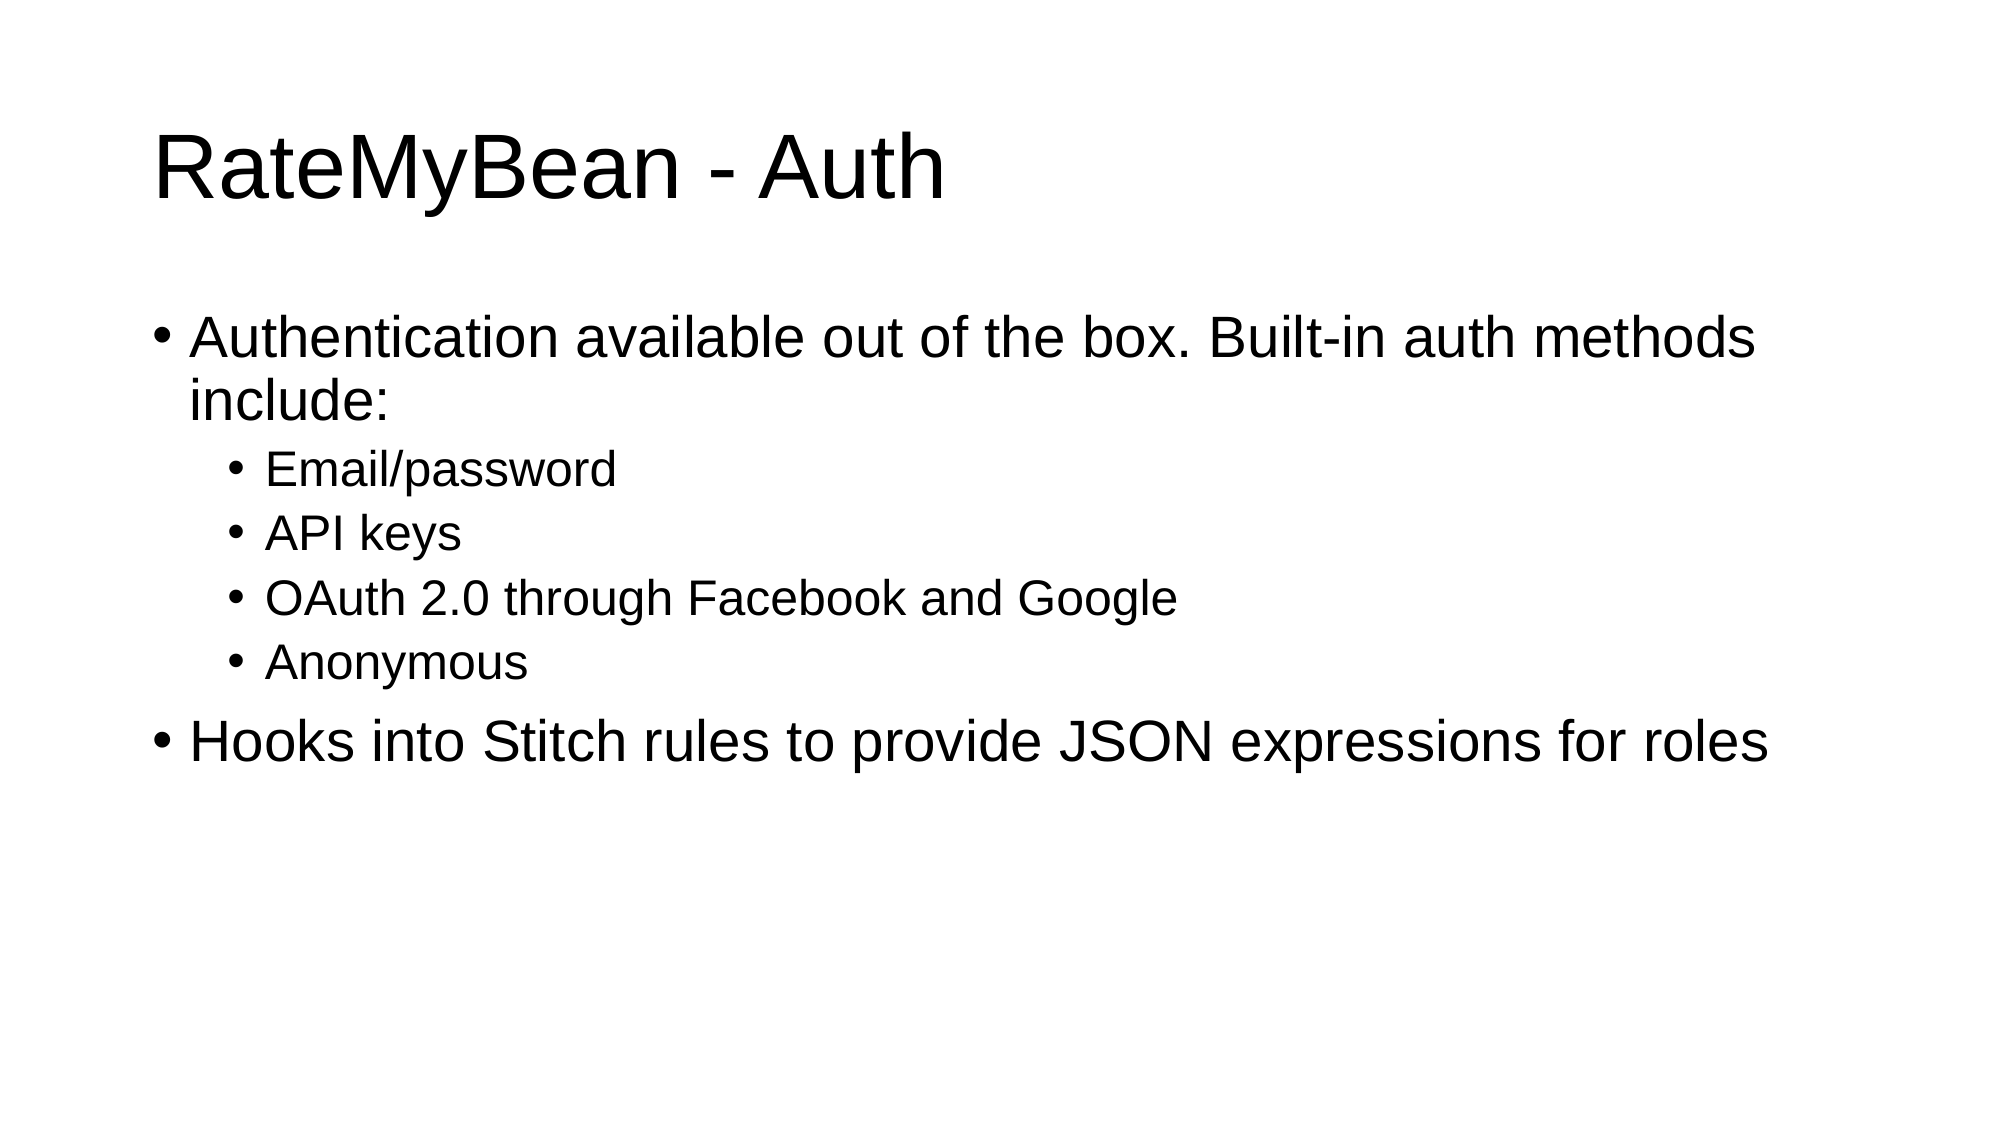

# RateMyBean - Auth
Authentication available out of the box. Built-in auth methods include:
Email/password
API keys
OAuth 2.0 through Facebook and Google
Anonymous
Hooks into Stitch rules to provide JSON expressions for roles